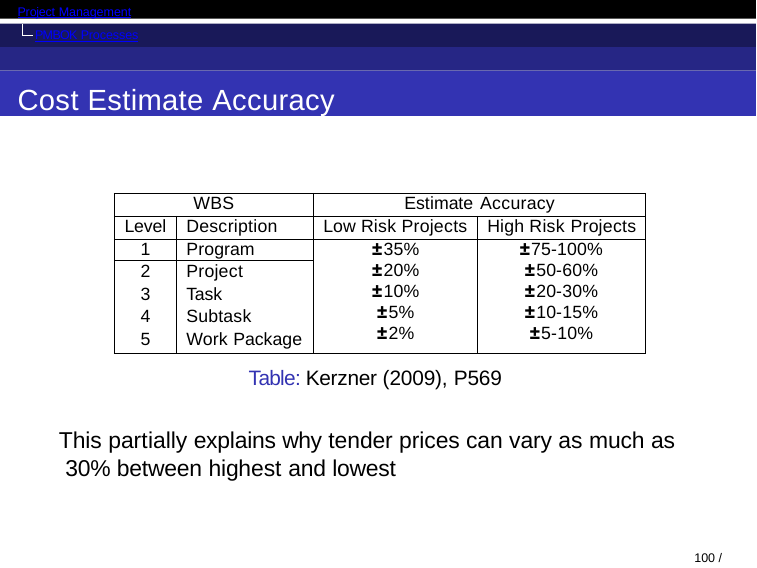

Project Management

PMBOK Processes

Cost Estimate Accuracy
| WBS |  | Estimate | Accuracy |
| --- | --- | --- | --- |
| Level | Description | Low Risk Projects | High Risk Projects |
| 1 | Program | ±35% ±20% ±10% ±5% ±2% | ±75-100% ±50-60% ±20-30% ±10-15% ±5-10% |
| 2 | Project |  |  |
| 3 | Task |  |  |
| 4 | Subtask |  |  |
| 5 | Work Package |  |  |
Table: Kerzner (2009), P569

This partially explains why tender prices can vary as much as  30% between highest and lowest
100 / 130